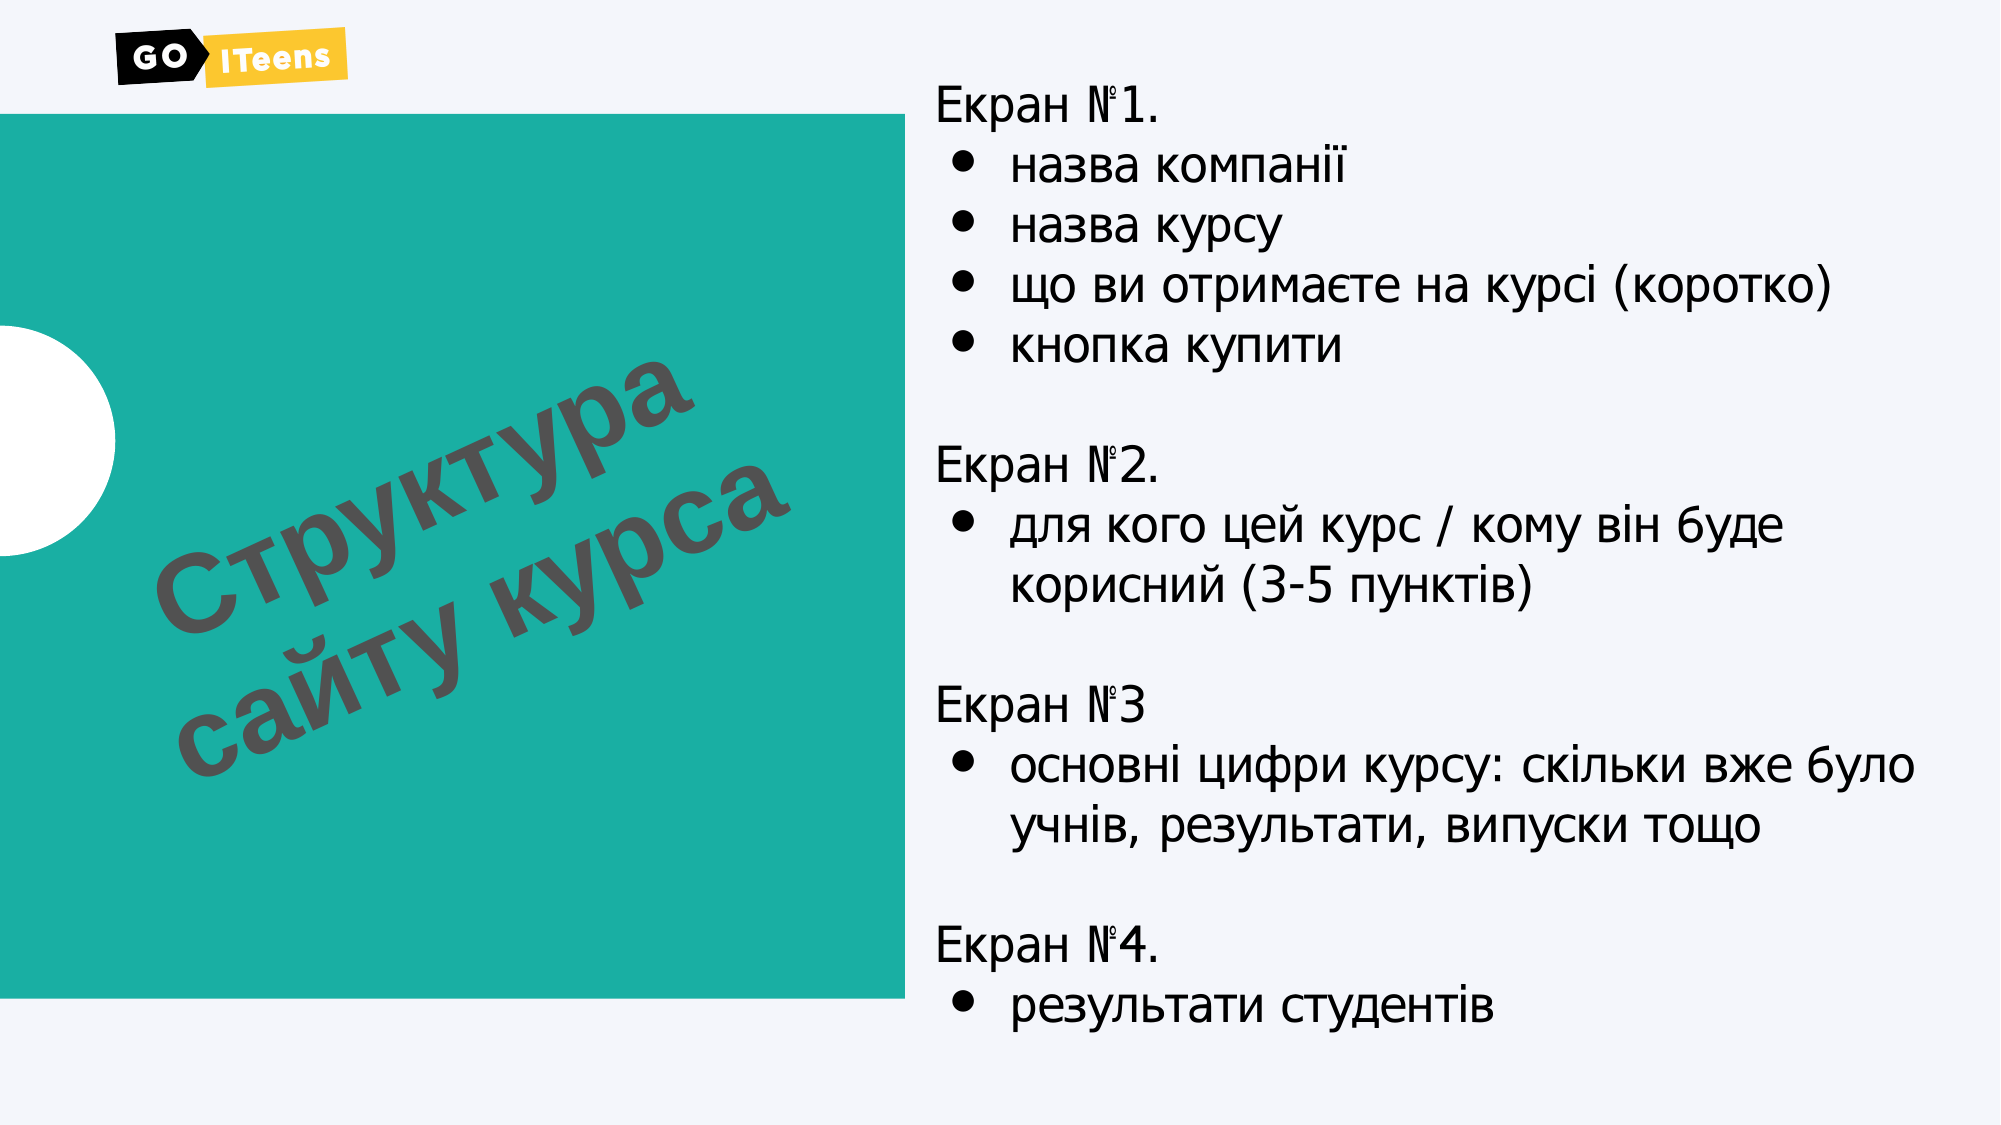

Екран №1.
назва компанії
назва курсу
що ви отримаєте на курсі (коротко)
кнопка купити

Екран №2.
для кого цей курс / кому він буде корисний (3-5 пунктів)

Екран №3
основні цифри курсу: скільки вже було учнів, результати, випуски тощо

Екран №4.
результати студентів
Структура сайту курса